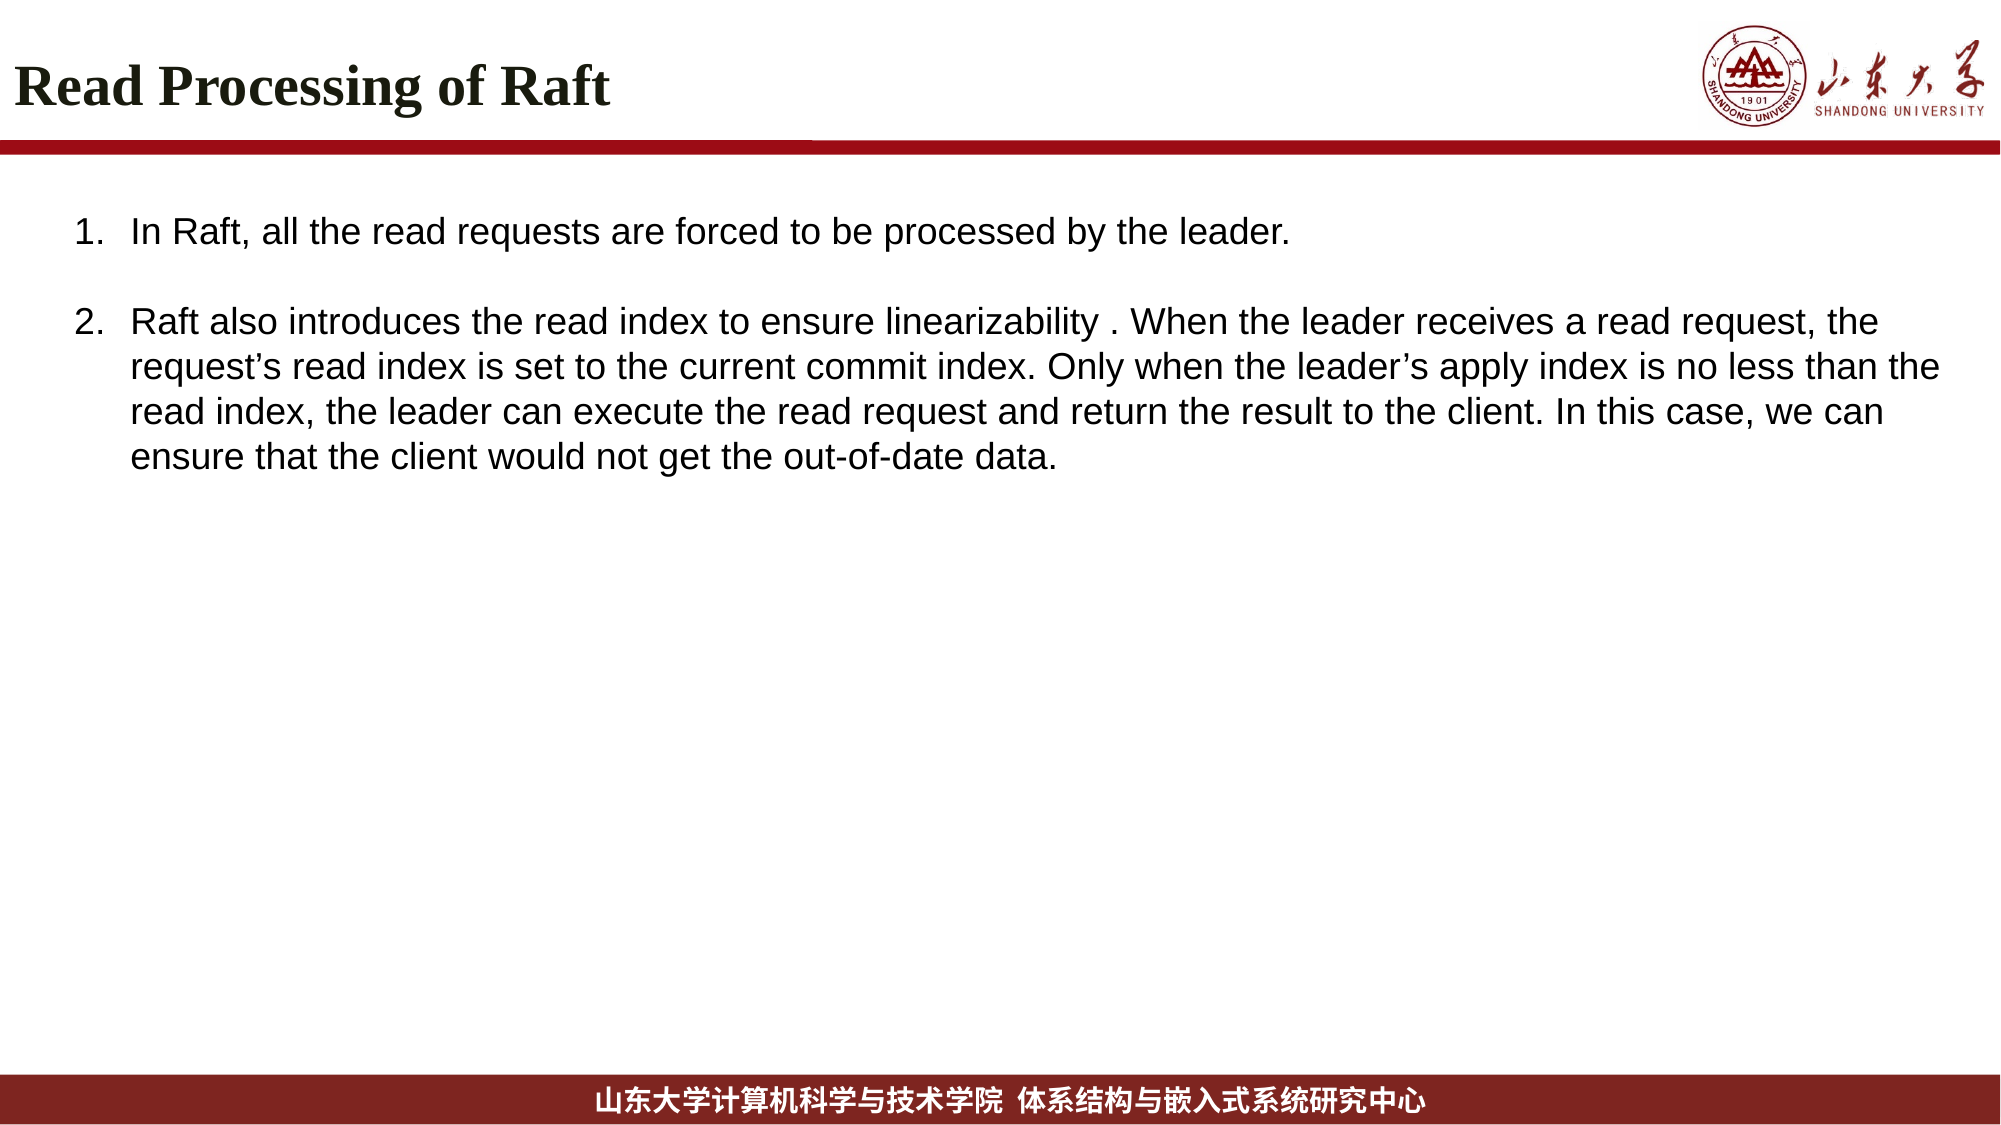

# Read Processing of Raft
In Raft, all the read requests are forced to be processed by the leader.

Raft also introduces the read index to ensure linearizability . When the leader receives a read request, the request’s read index is set to the current commit index. Only when the leader’s apply index is no less than the read index, the leader can execute the read request and return the result to the client. In this case, we can ensure that the client would not get the out-of-date data.